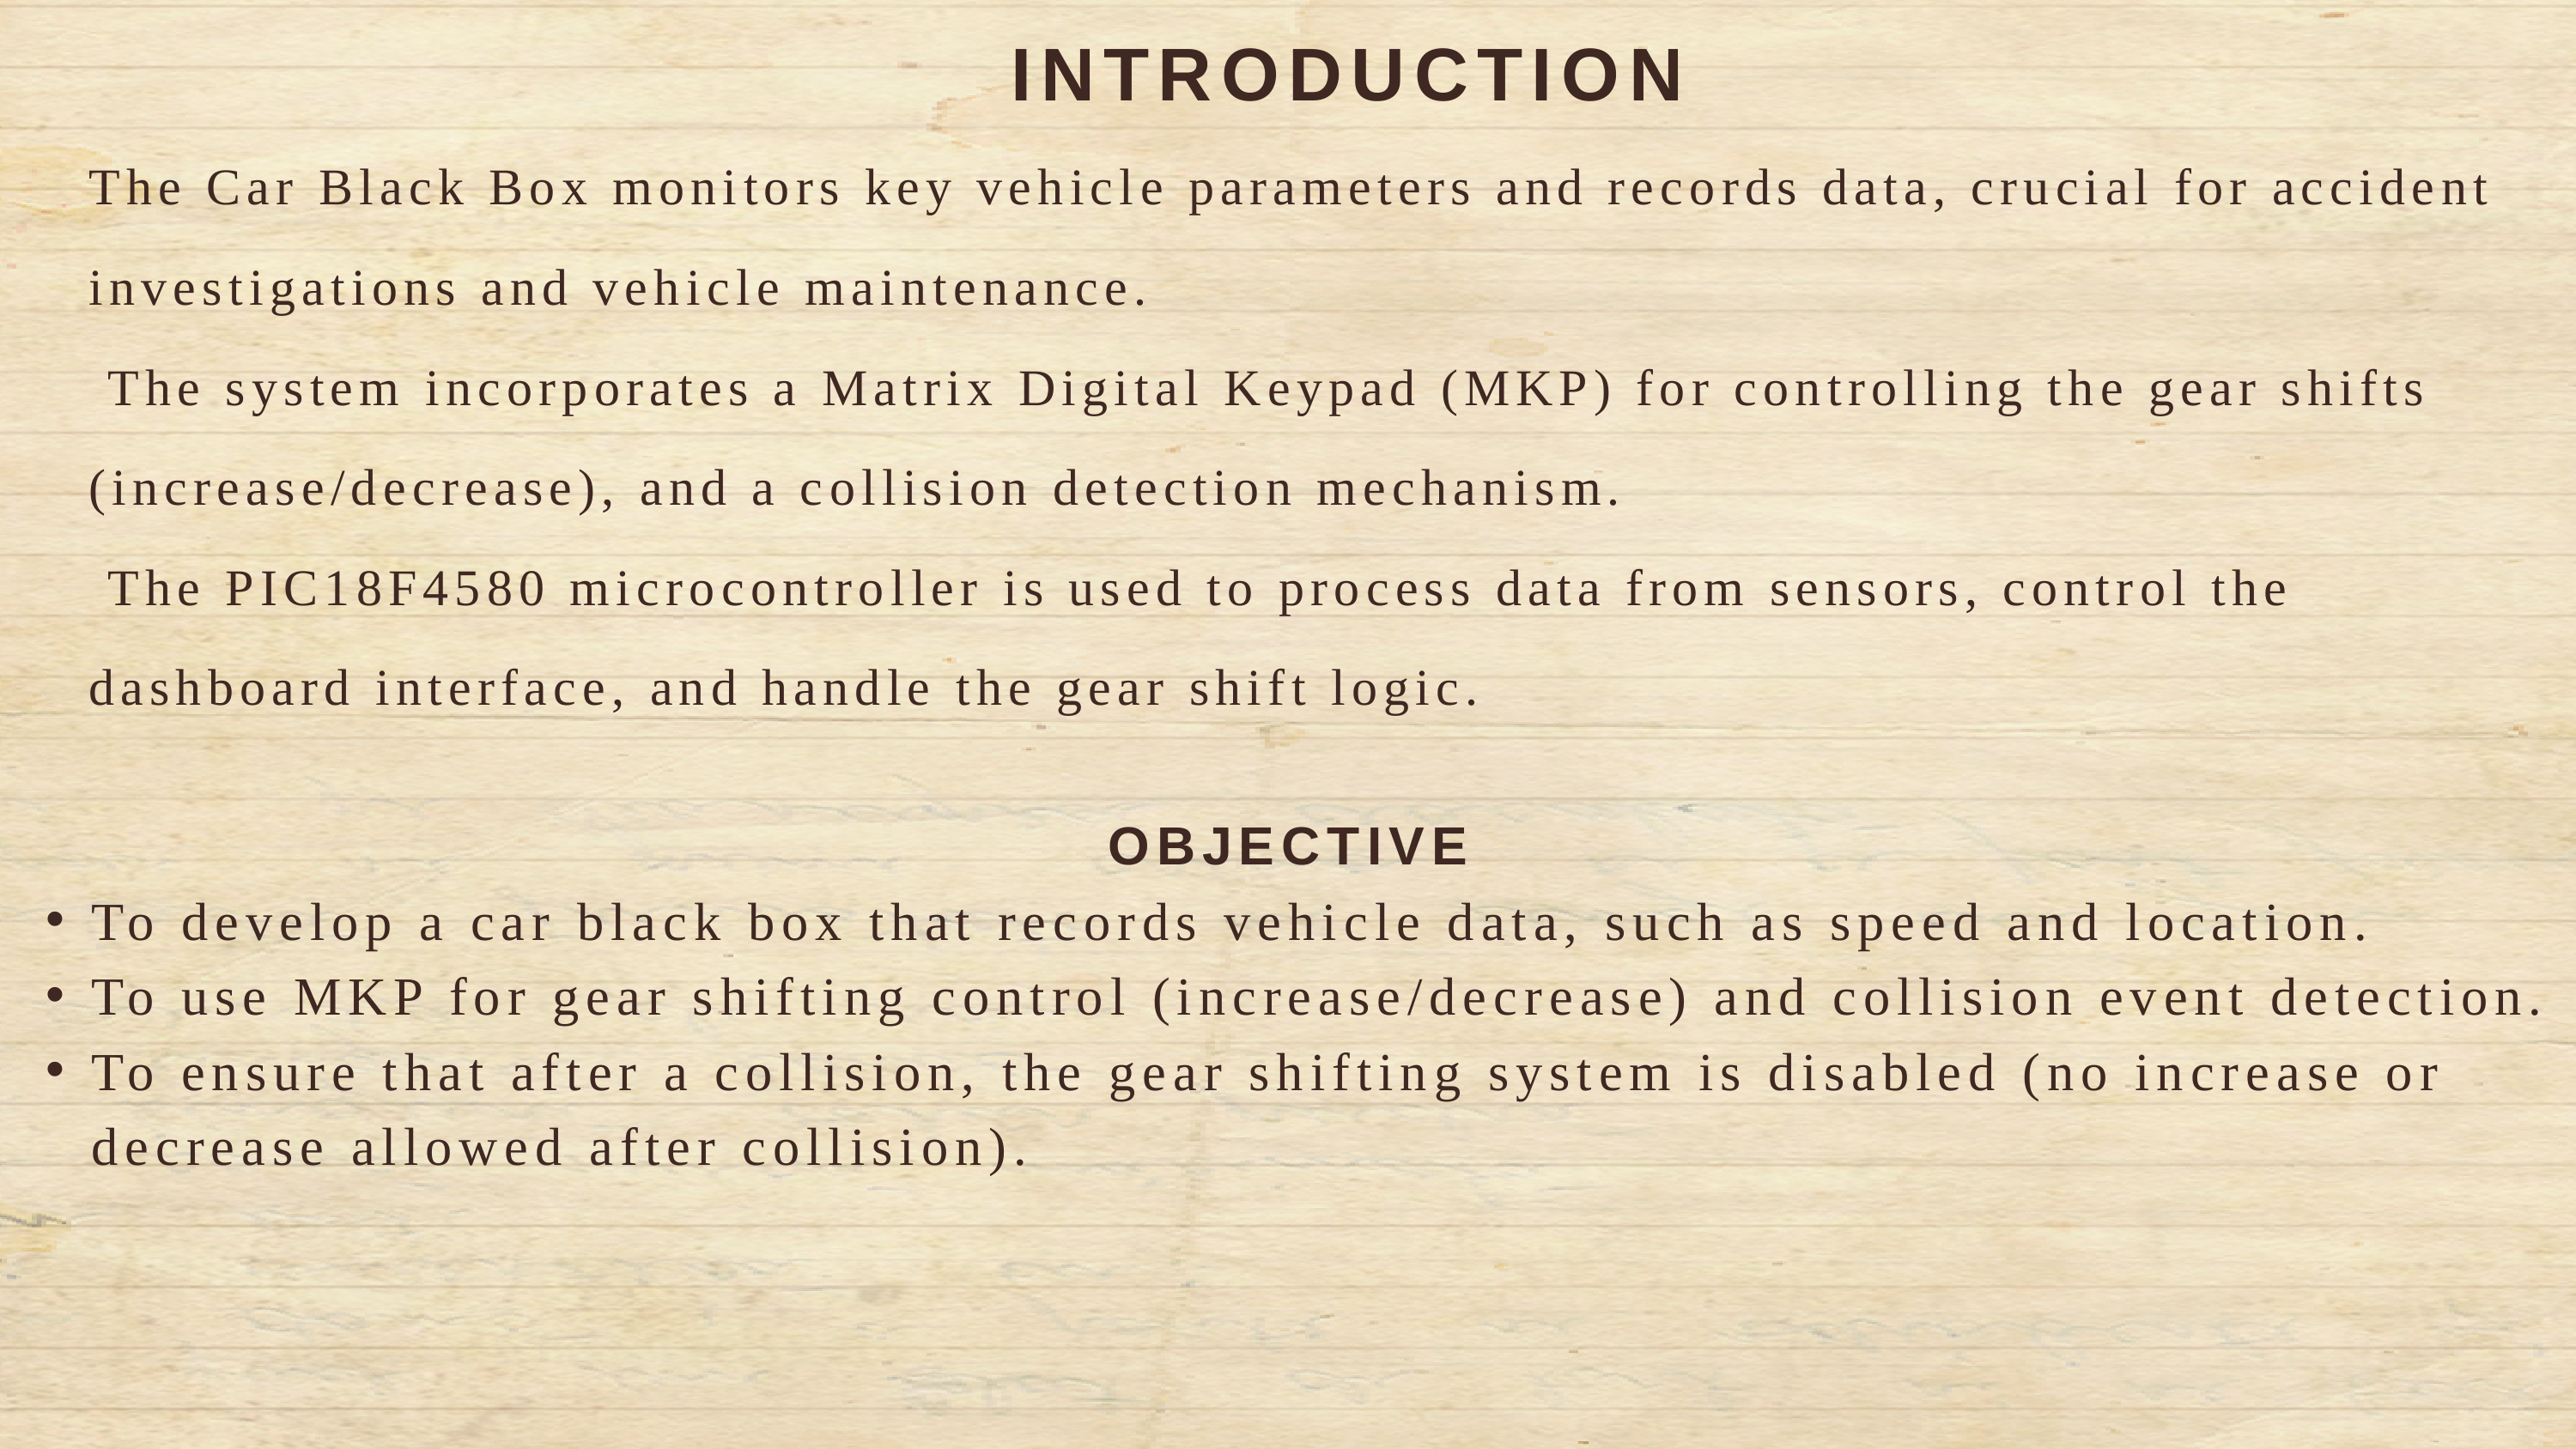

INTRODUCTION
The Car Black Box monitors key vehicle parameters and records data, crucial for accident investigations and vehicle maintenance.
 The system incorporates a Matrix Digital Keypad (MKP) for controlling the gear shifts (increase/decrease), and a collision detection mechanism.
 The PIC18F4580 microcontroller is used to process data from sensors, control the dashboard interface, and handle the gear shift logic.

OBJECTIVE
To develop a car black box that records vehicle data, such as speed and location.
To use MKP for gear shifting control (increase/decrease) and collision event detection.
To ensure that after a collision, the gear shifting system is disabled (no increase or decrease allowed after collision).